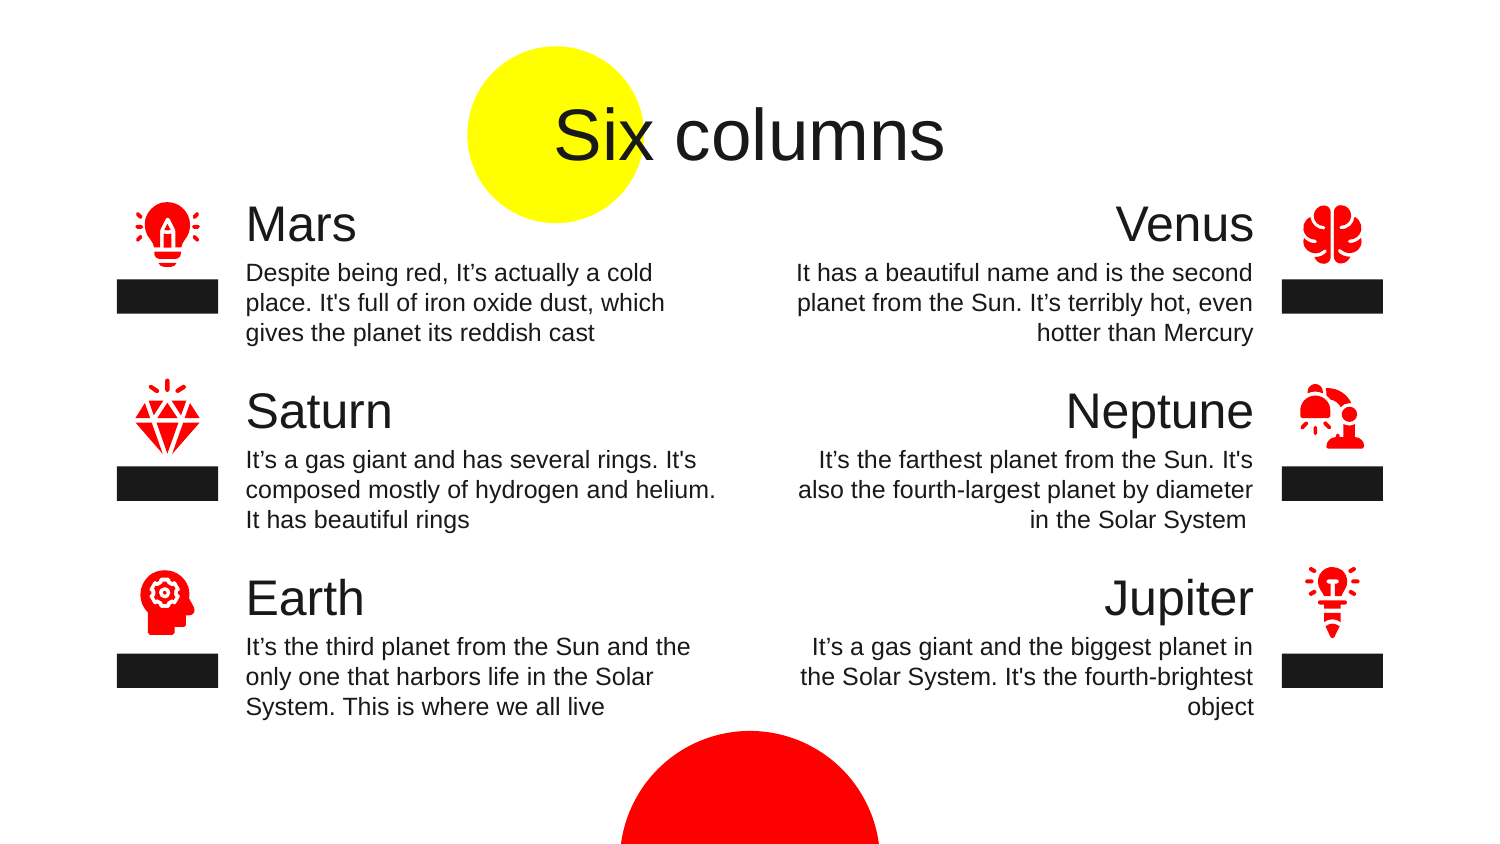

# Six columns
Venus
Mars

It has a beautiful name and is the second planet from the Sun. It’s terribly hot, even hotter than Mercury
Despite being red, It’s actually a cold place. It's full of iron oxide dust, which gives the planet its reddish cast

Neptune
Saturn

It’s the farthest planet from the Sun. It's also the fourth-largest planet by diameter in the Solar System
It’s a gas giant and has several rings. It's composed mostly of hydrogen and helium. It has beautiful rings

Earth
Jupiter

It’s the third planet from the Sun and the only one that harbors life in the Solar System. This is where we all live
It’s a gas giant and the biggest planet in the Solar System. It's the fourth-brightest object